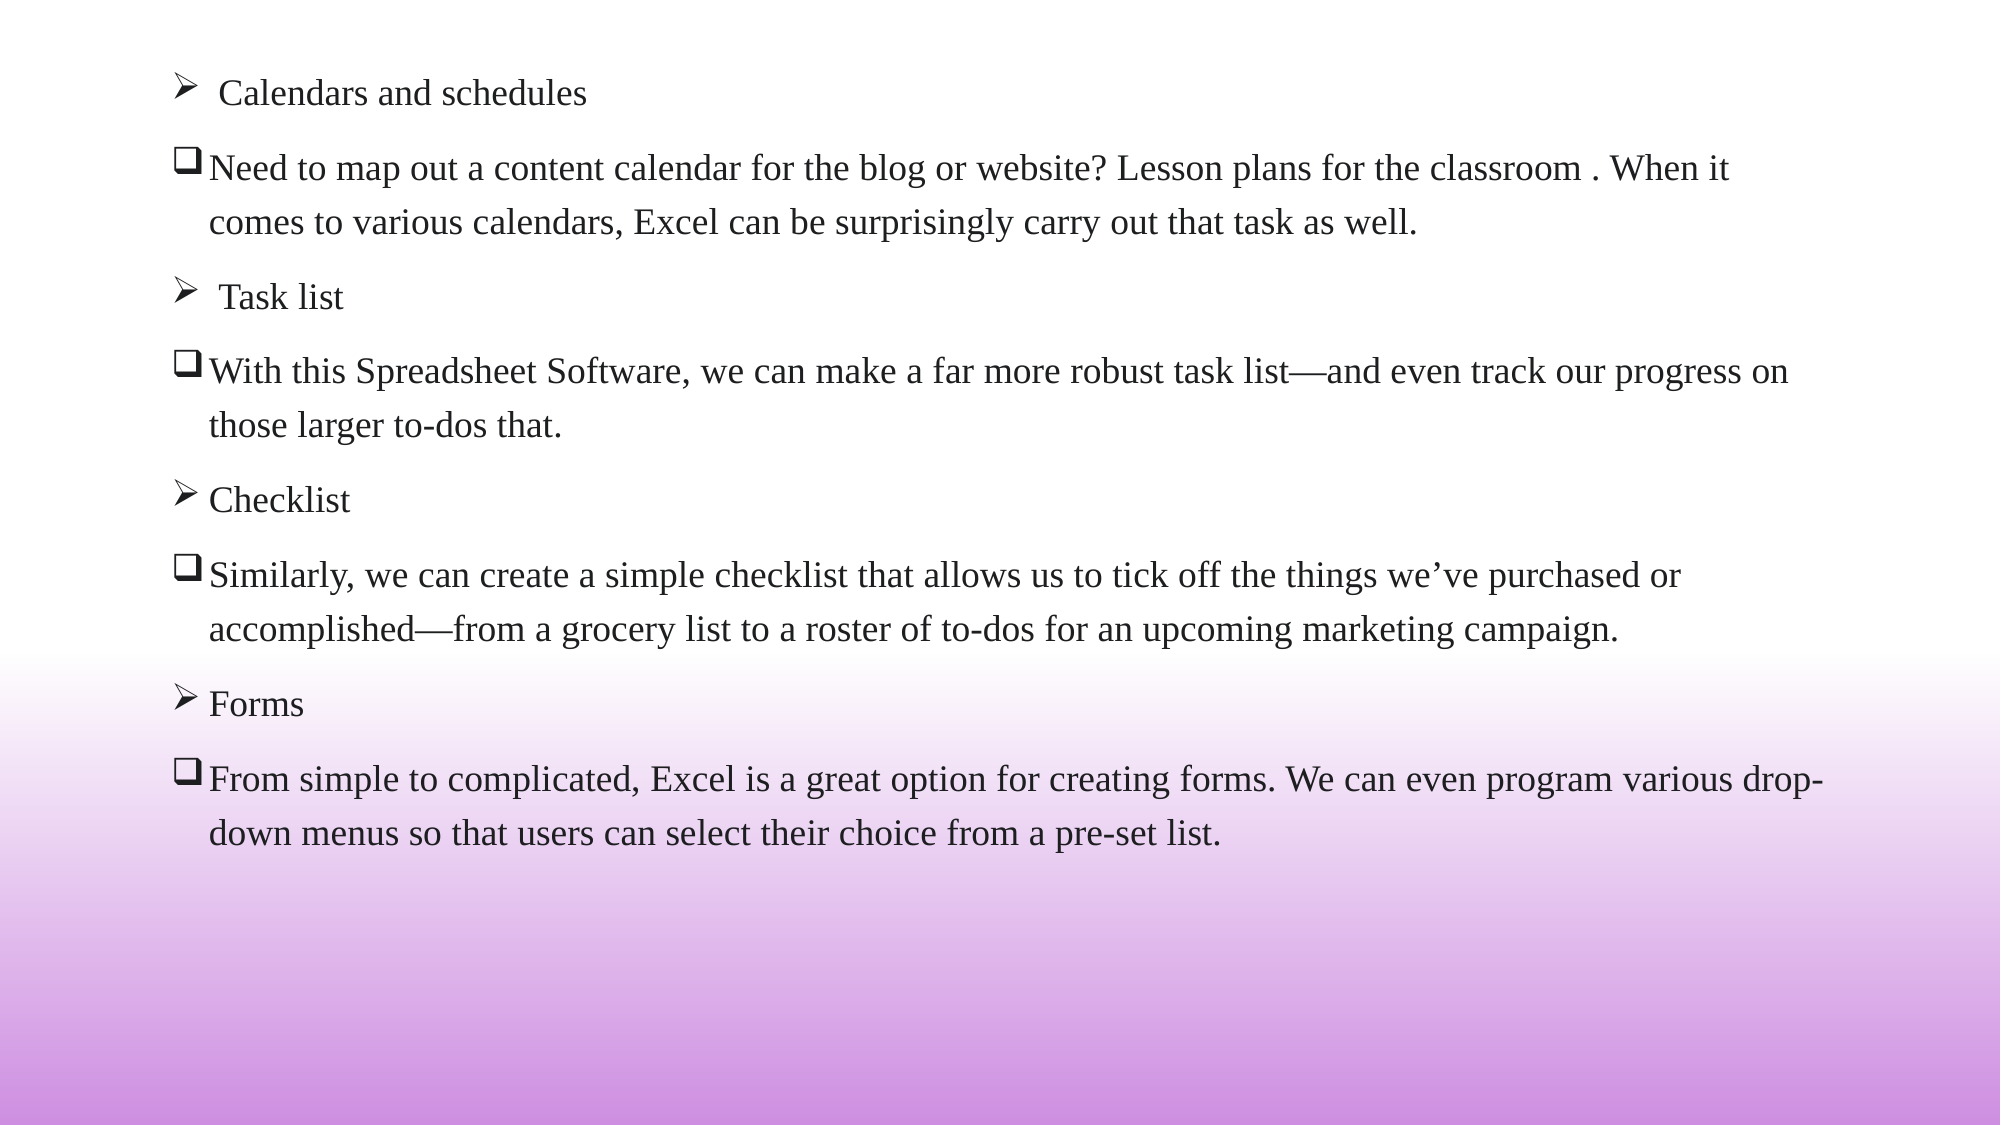

Calendars and schedules
Need to map out a content calendar for the blog or website? Lesson plans for the classroom . When it comes to various calendars, Excel can be surprisingly carry out that task as well.
 Task list
With this Spreadsheet Software, we can make a far more robust task list—and even track our progress on those larger to-dos that.
Checklist
Similarly, we can create a simple checklist that allows us to tick off the things we’ve purchased or accomplished—from a grocery list to a roster of to-dos for an upcoming marketing campaign.
Forms
From simple to complicated, Excel is a great option for creating forms. We can even program various drop-down menus so that users can select their choice from a pre-set list.